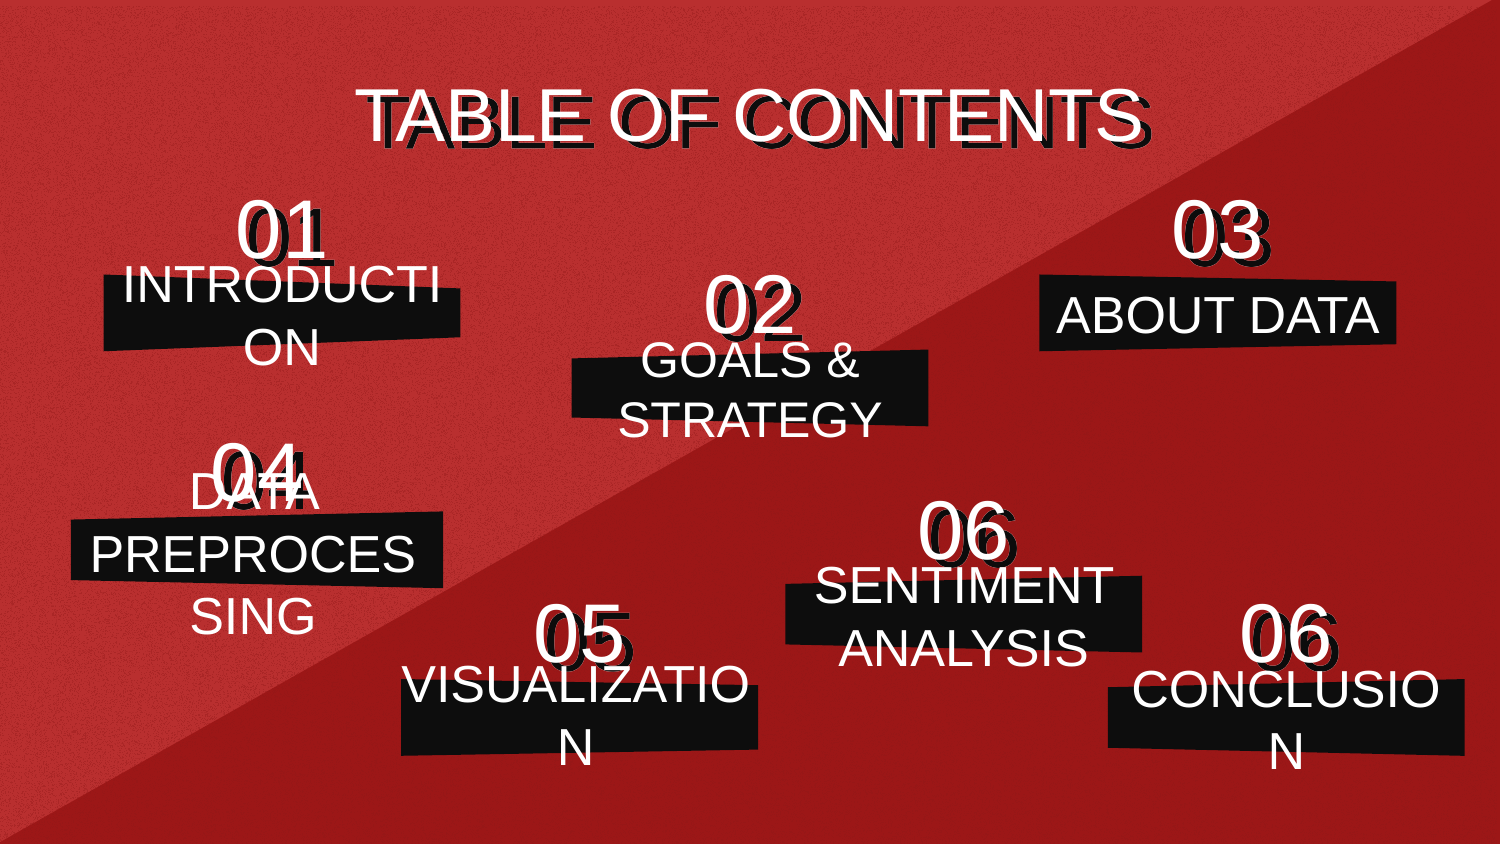

TABLE OF CONTENTS

# 01
03

02
INTRODUCTION
ABOUT DATA
GOALS & STRATEGY

04

06
DATA PREPROCESSING

SENTIMENT ANALYSIS
06
05
CONCLUSION
VISUALIZATION